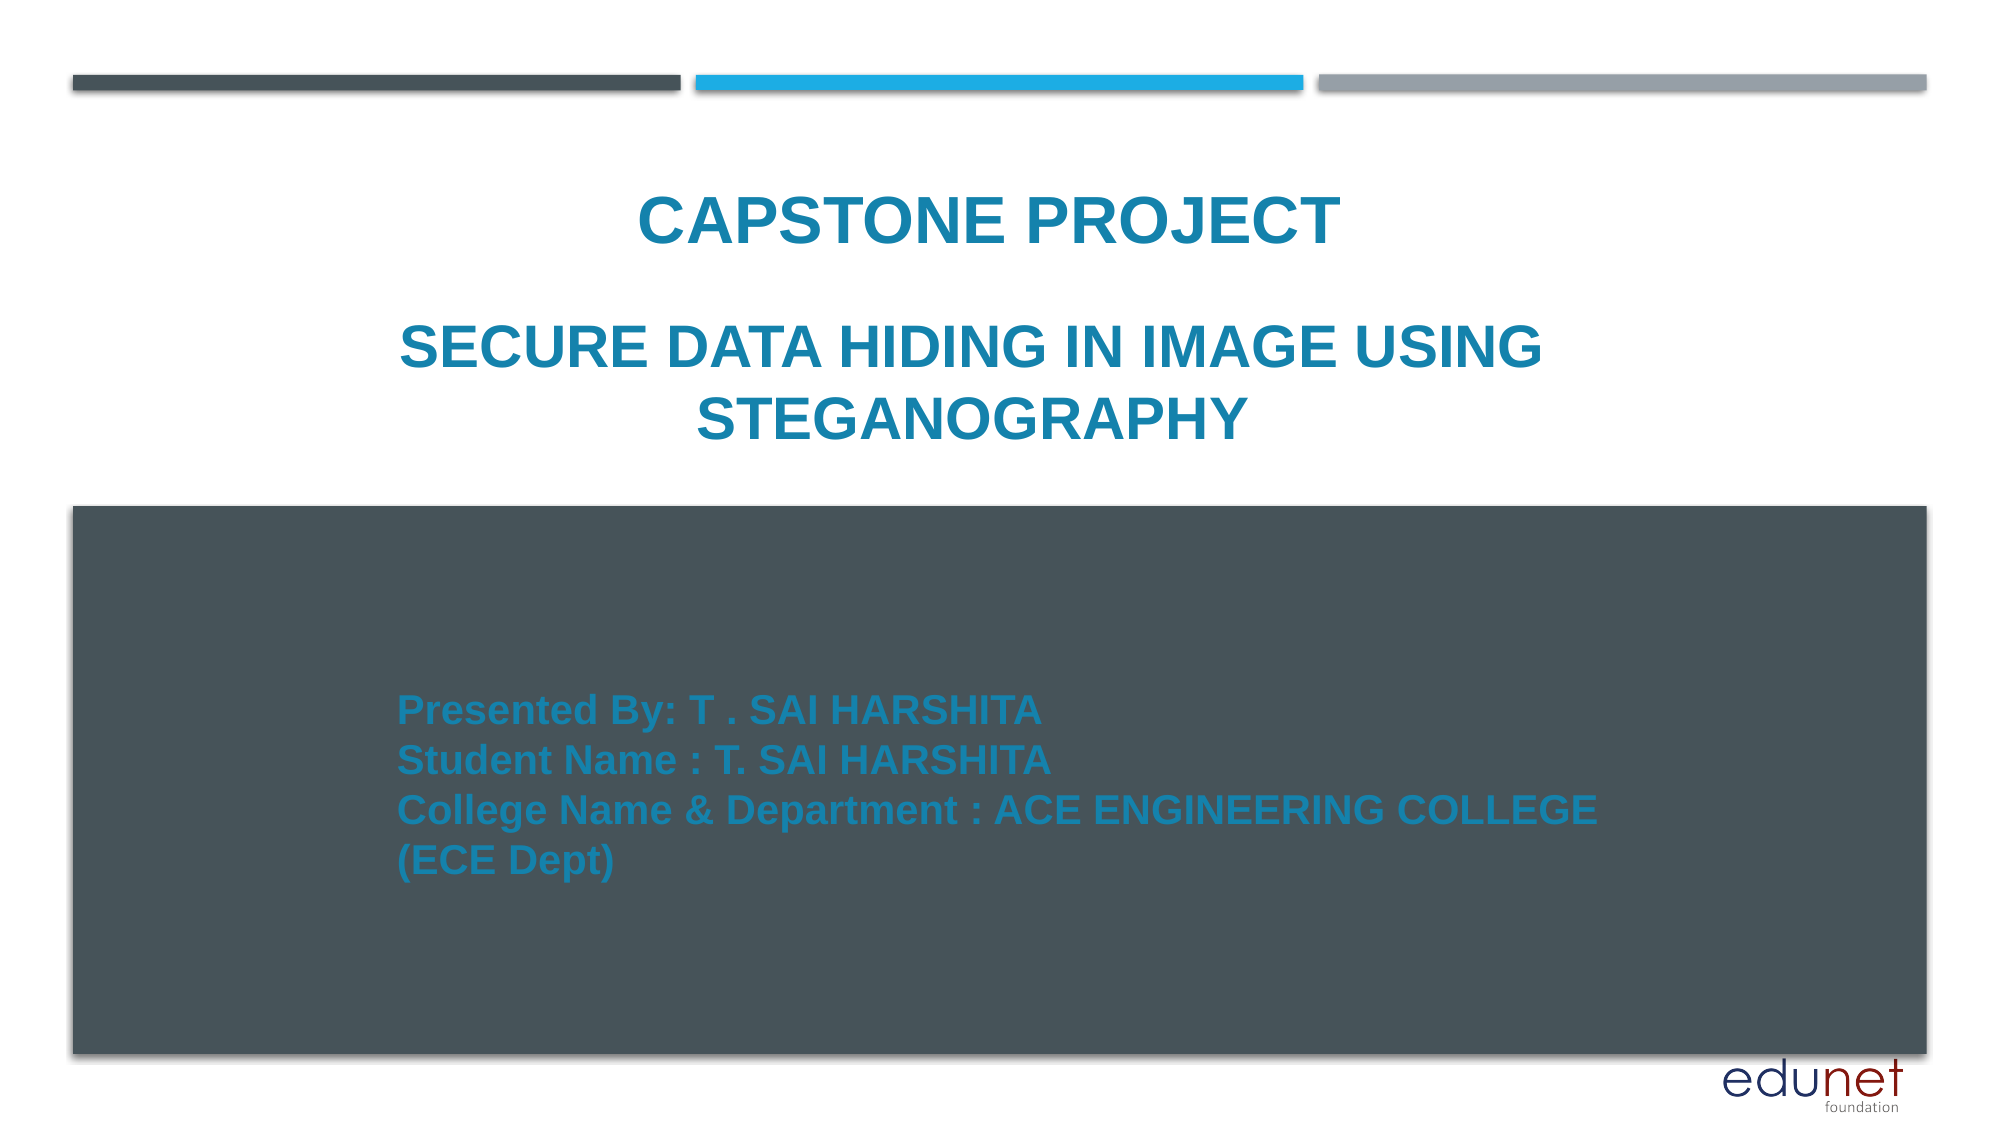

CAPSTONE PROJECT
# Secure Data Hiding in Image Using Steganography
Presented By: T . SAI HARSHITA
Student Name : T. SAI HARSHITA
College Name & Department : ACE ENGINEERING COLLEGE (ECE Dept)